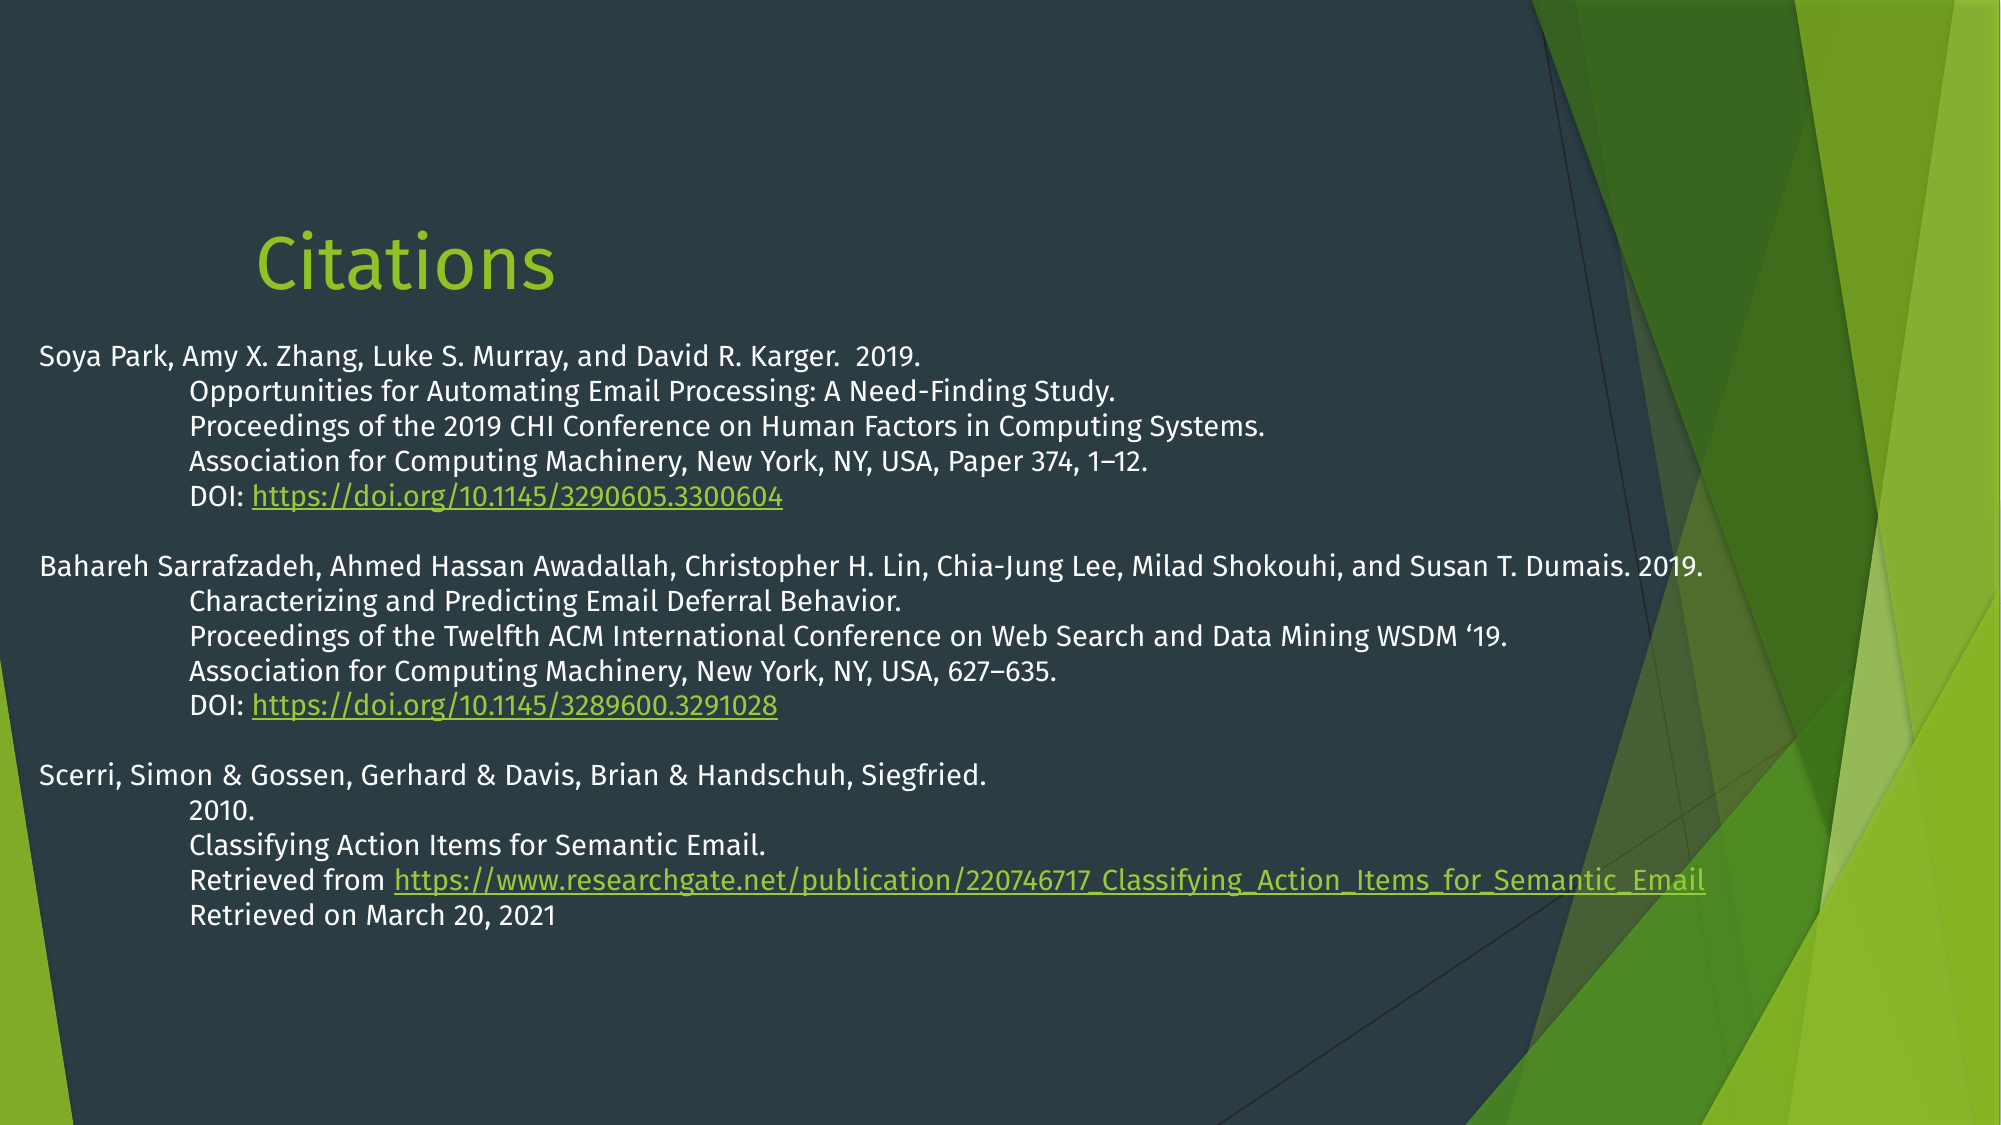

# Citations
Soya Park, Amy X. Zhang, Luke S. Murray, and David R. Karger.  2019.
	Opportunities for Automating Email Processing: A Need-Finding Study.
	Proceedings of the 2019 CHI Conference on Human Factors in Computing Systems.
	Association for Computing Machinery, New York, NY, USA, Paper 374, 1–12.
	DOI: https://doi.org/10.1145/3290605.3300604

Bahareh Sarrafzadeh, Ahmed Hassan Awadallah, Christopher H. Lin, Chia-Jung Lee, Milad Shokouhi, and Susan T. Dumais. 2019.
	Characterizing and Predicting Email Deferral Behavior.
	Proceedings of the Twelfth ACM International Conference on Web Search and Data Mining WSDM ‘19.
	Association for Computing Machinery, New York, NY, USA, 627–635.
	DOI: https://doi.org/10.1145/3289600.3291028
Scerri, Simon & Gossen, Gerhard & Davis, Brian & Handschuh, Siegfried.
	2010.
	Classifying Action Items for Semantic Email.
	Retrieved from https://www.researchgate.net/publication/220746717_Classifying_Action_Items_for_Semantic_Email
	Retrieved on March 20, 2021